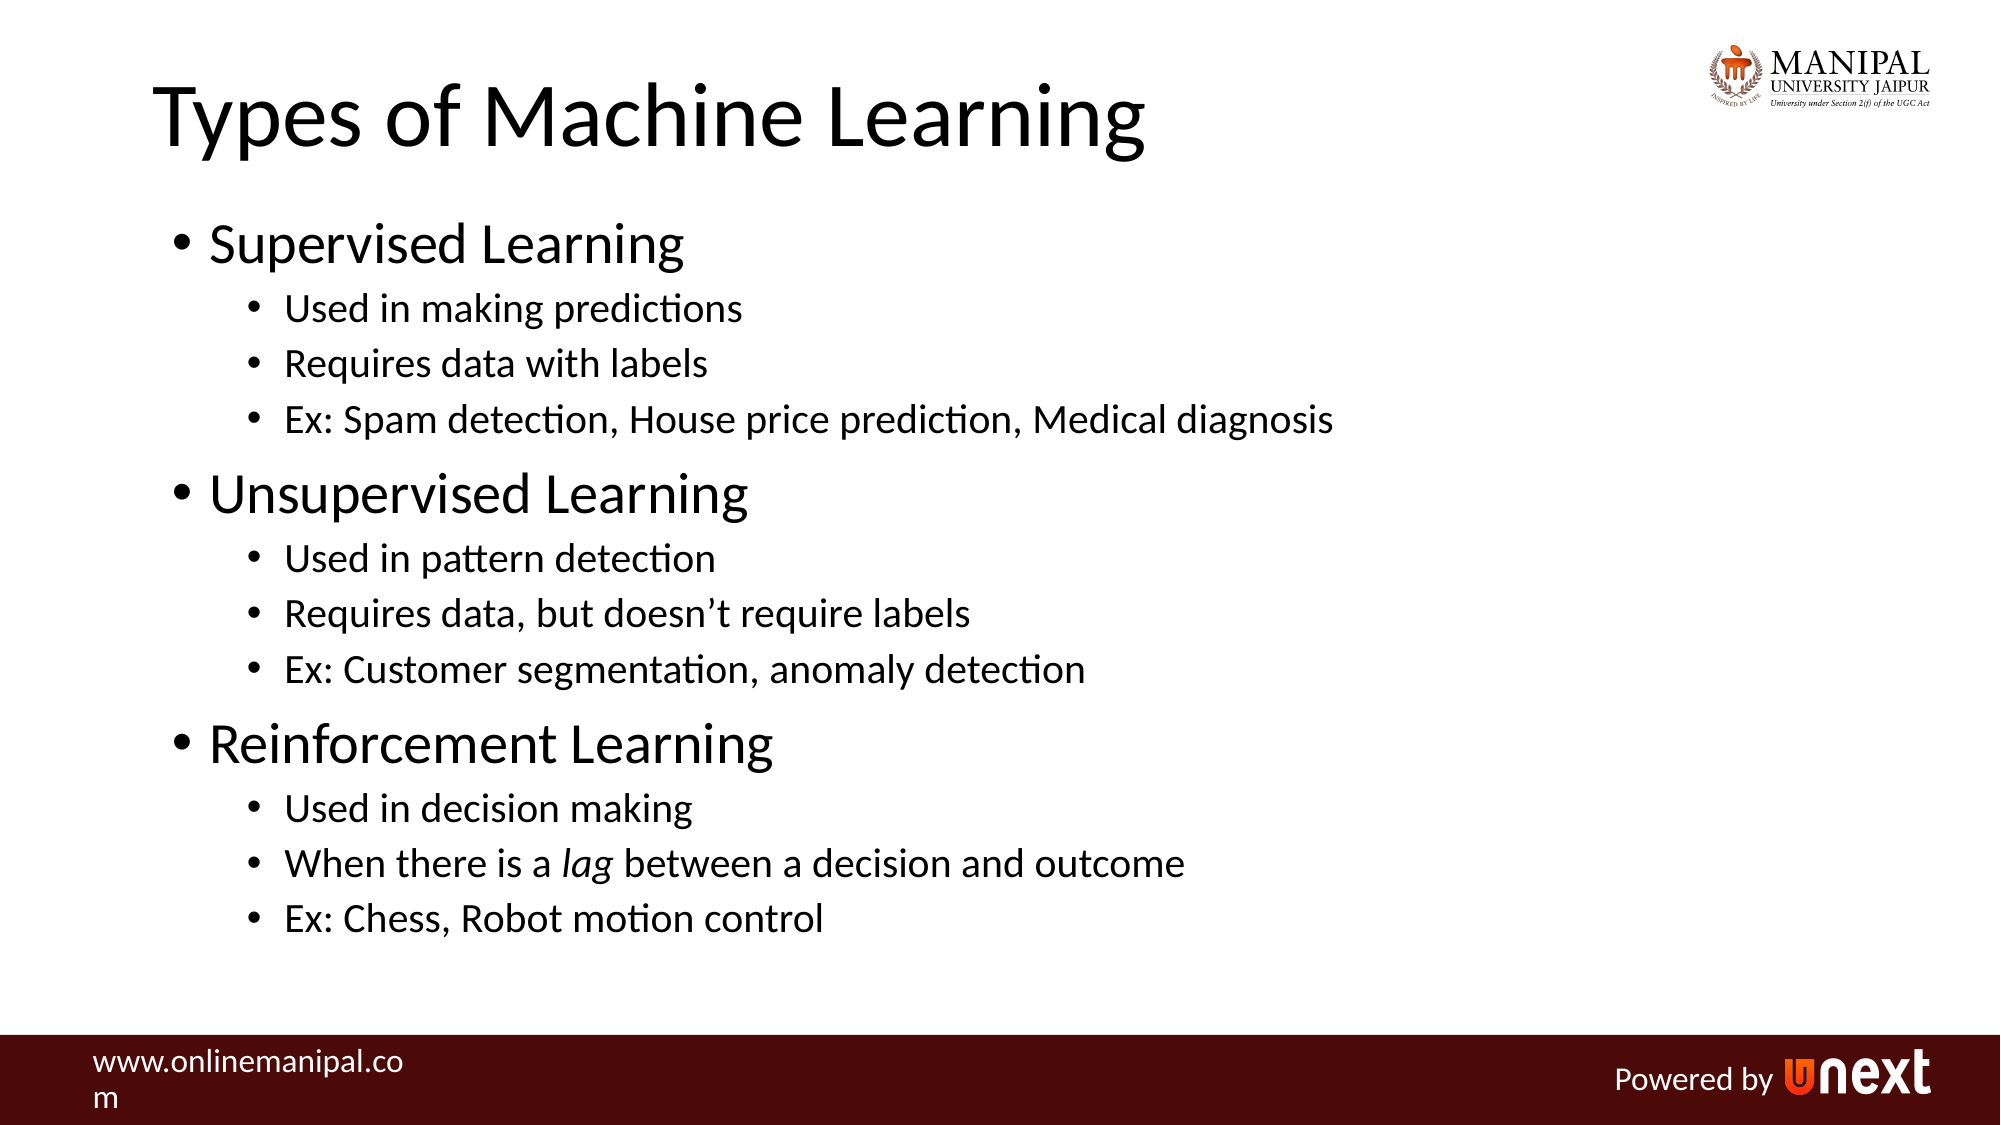

# Types of Machine Learning
Supervised Learning
Used in making predictions
Requires data with labels
Ex: Spam detection, House price prediction, Medical diagnosis
Unsupervised Learning
Used in pattern detection
Requires data, but doesn’t require labels
Ex: Customer segmentation, anomaly detection
Reinforcement Learning
Used in decision making
When there is a lag between a decision and outcome
Ex: Chess, Robot motion control